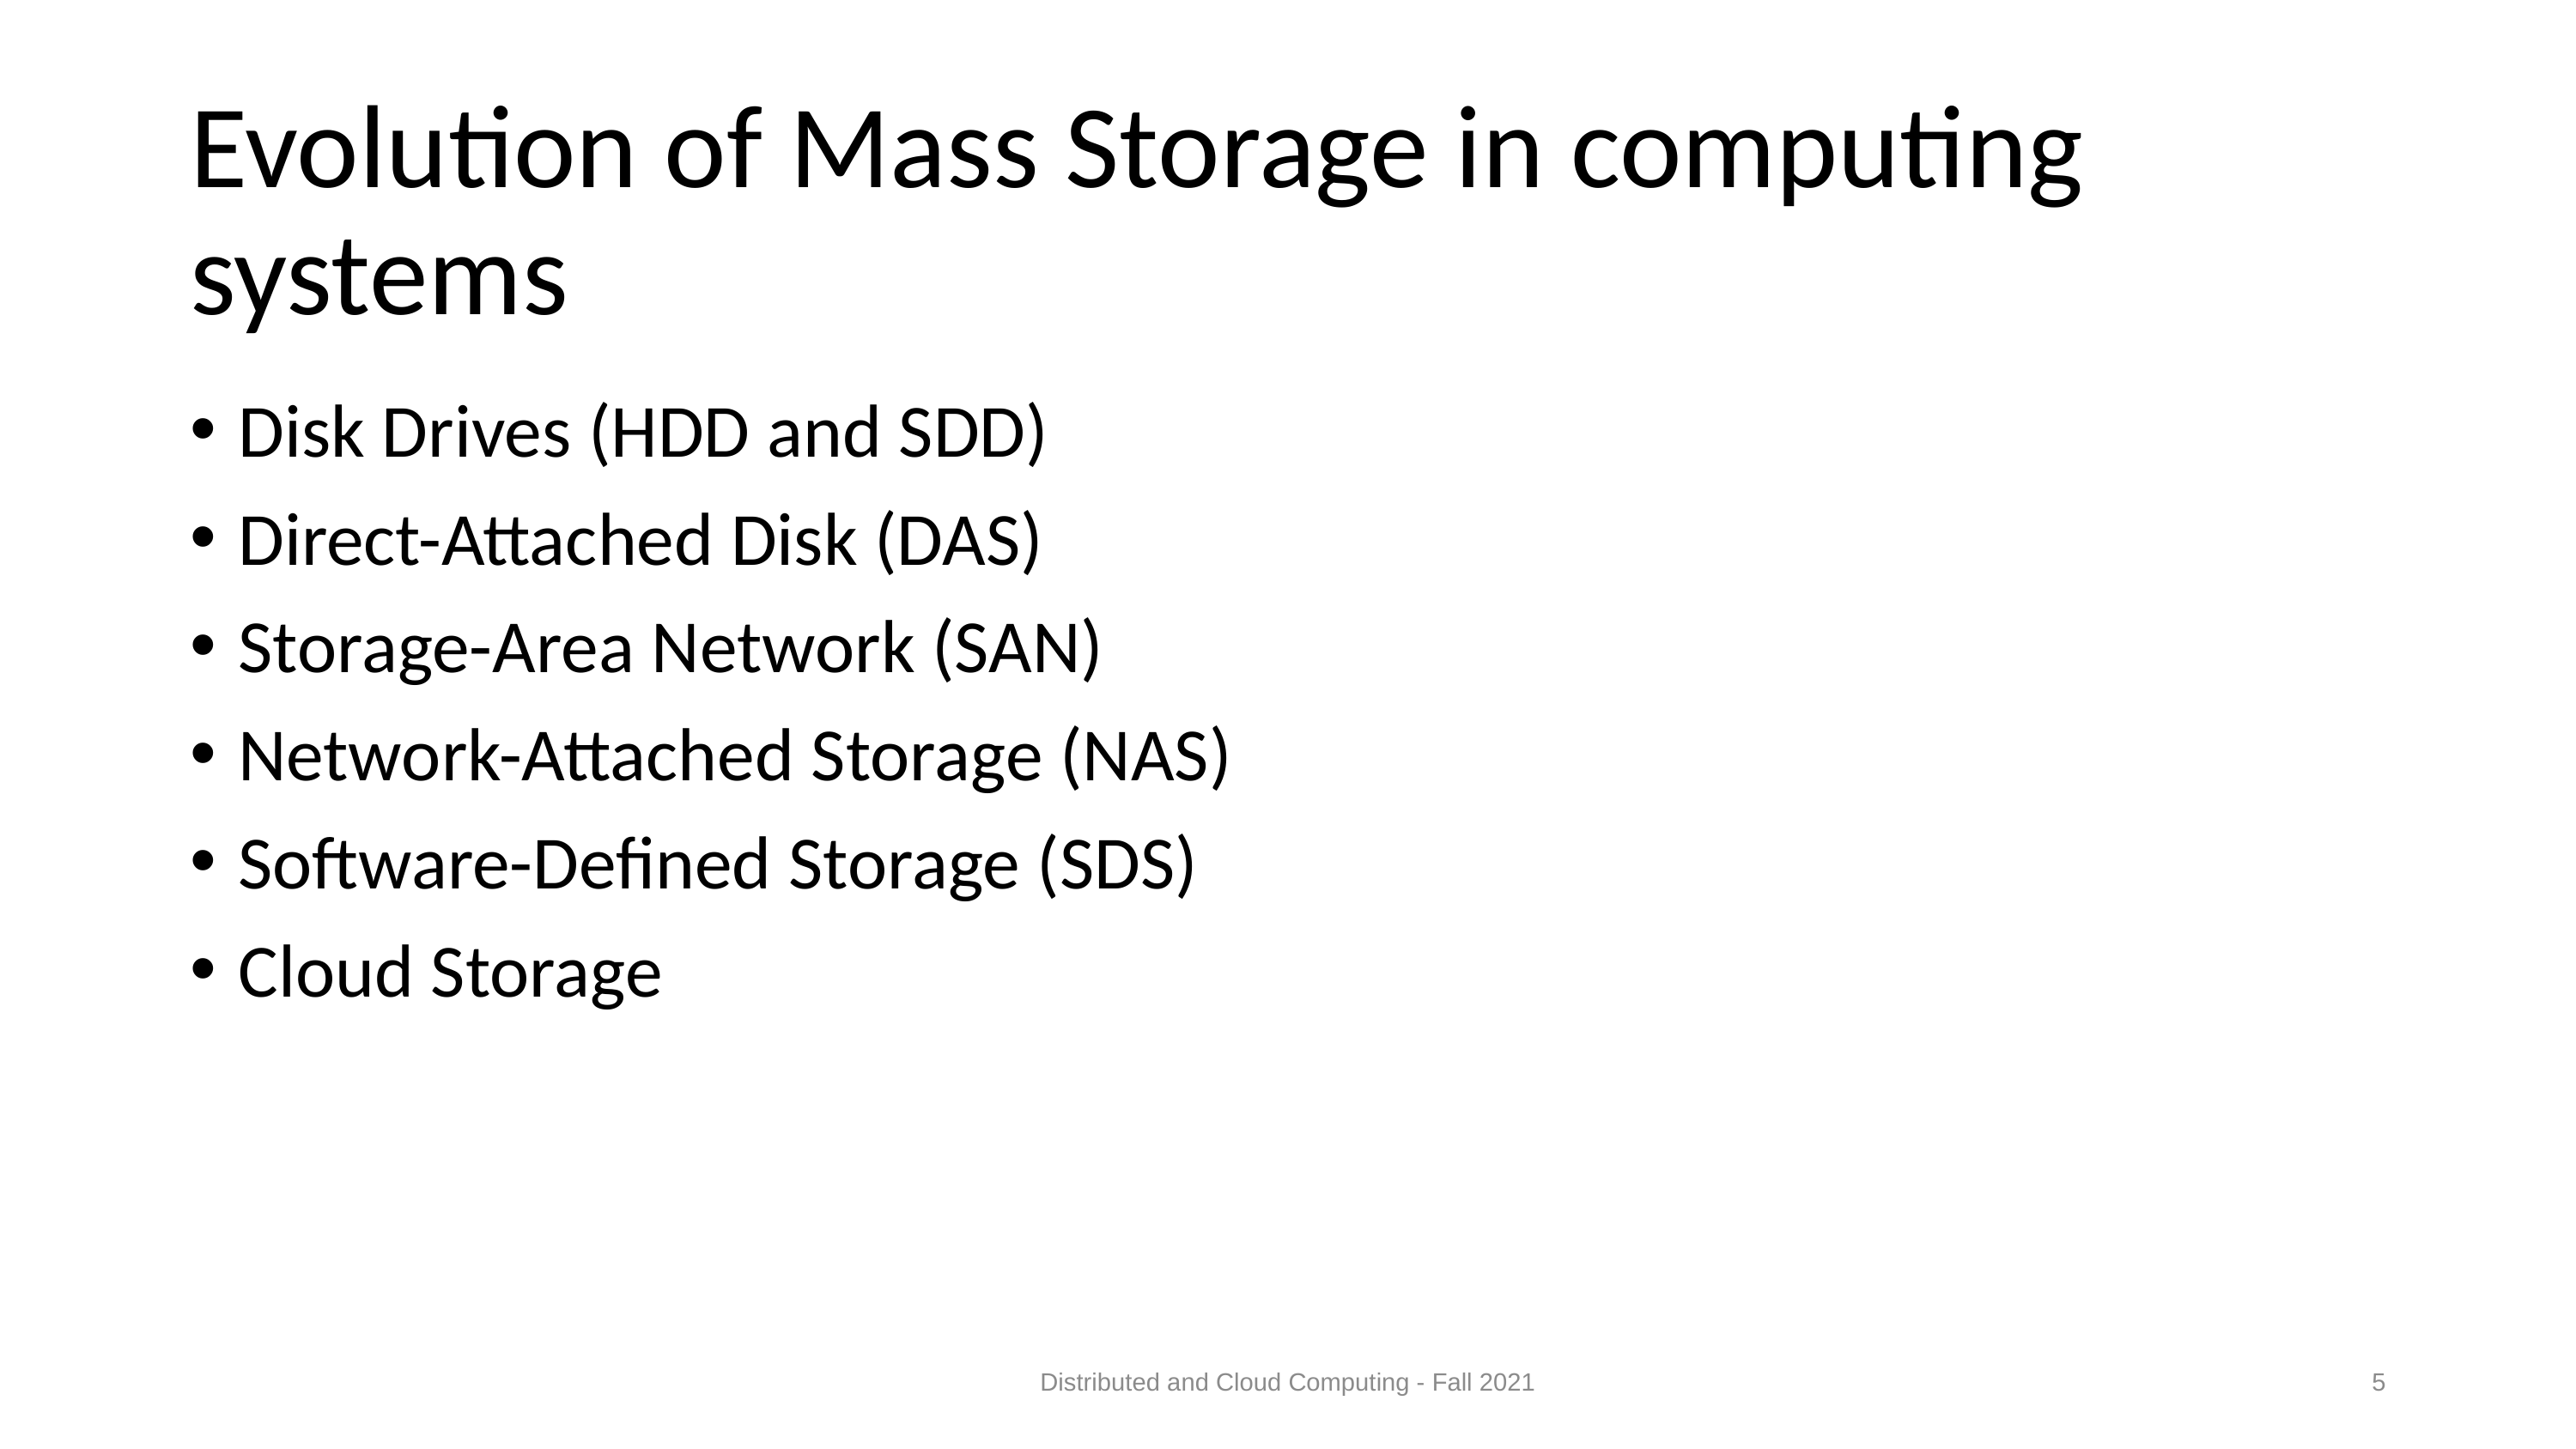

# Evolution of Mass Storage in computing systems
Disk Drives (HDD and SDD)
Direct-Attached Disk (DAS)
Storage-Area Network (SAN)
Network-Attached Storage (NAS)
Software-Defined Storage (SDS)
Cloud Storage

Distributed and Cloud Computing - Fall 2021
5